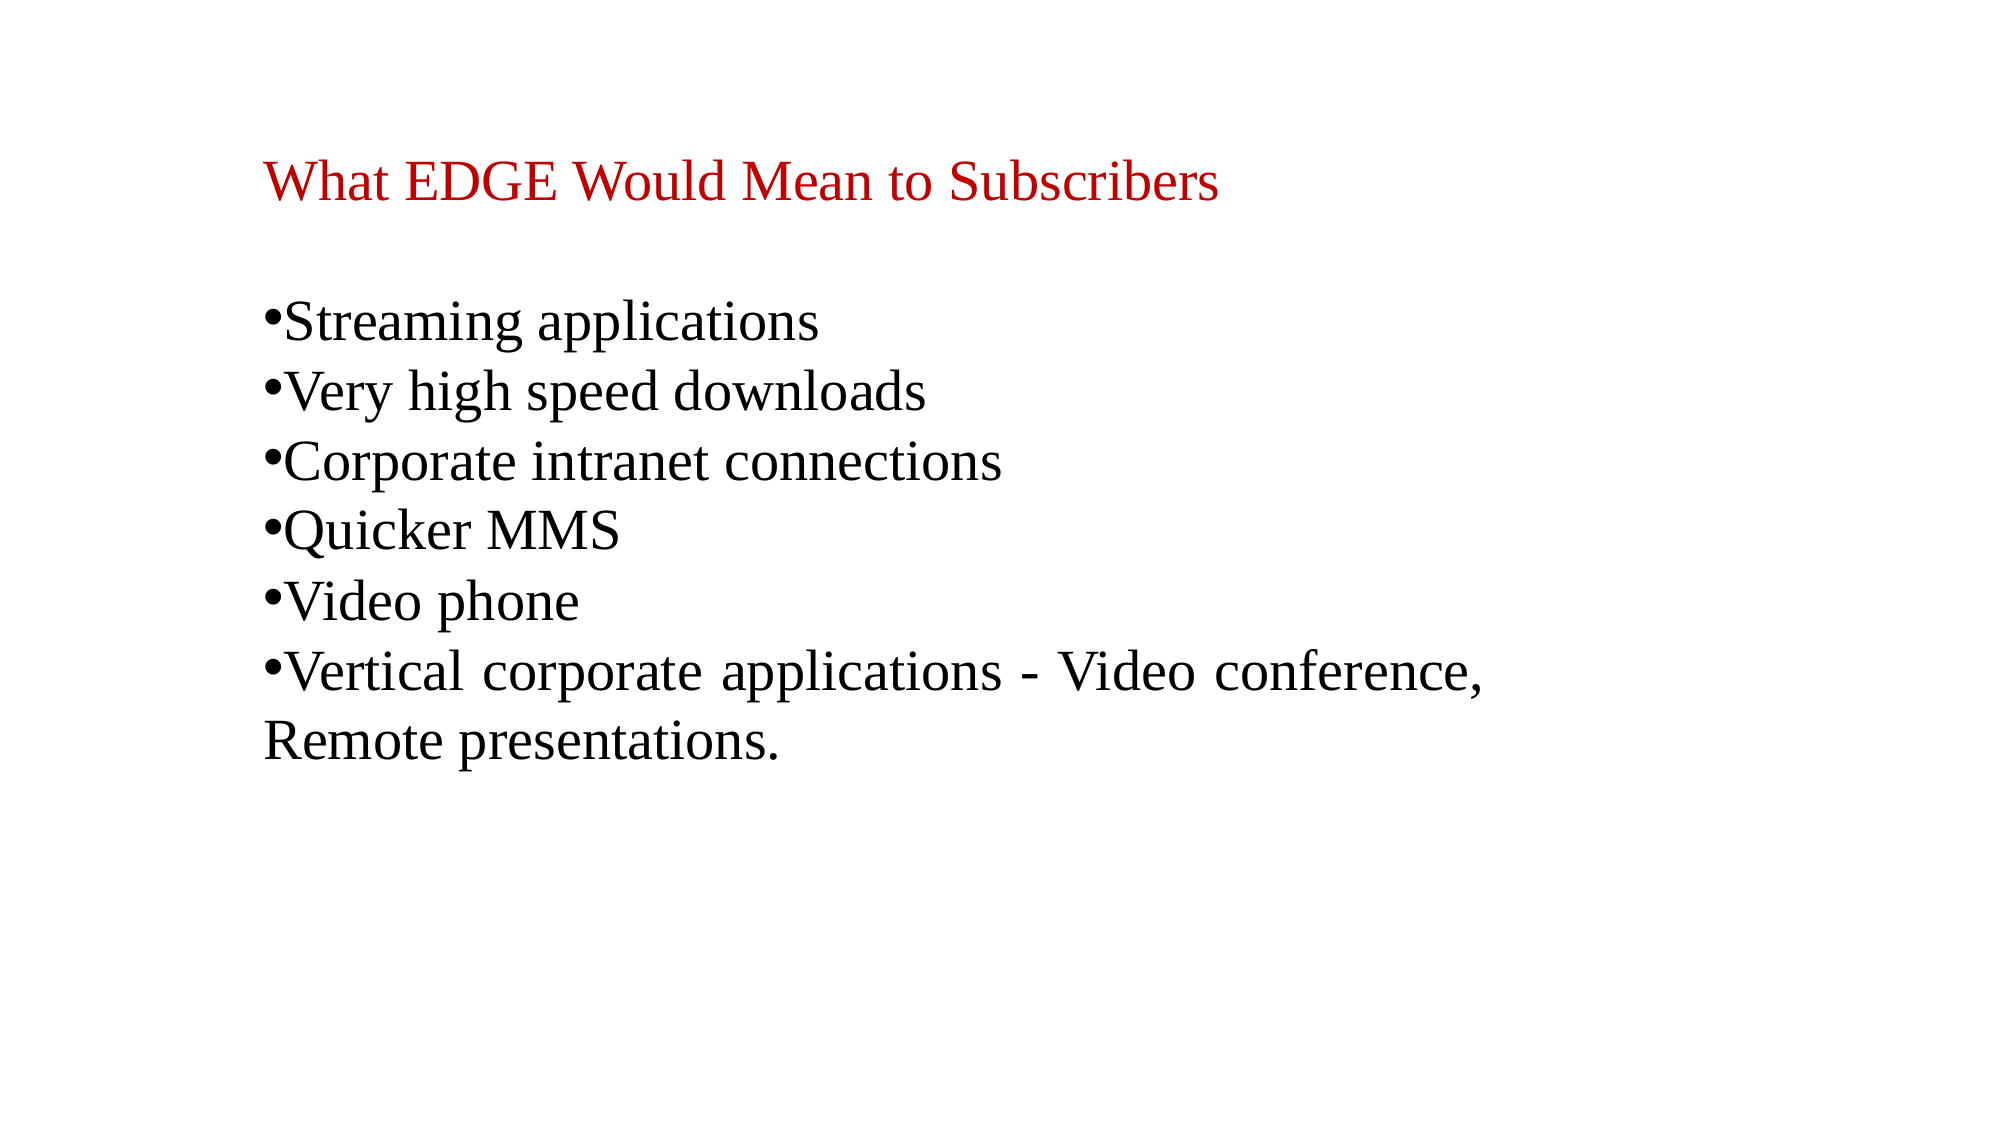

What EDGE Would Mean to Subscribers

Streaming applications
Very high speed downloads
Corporate intranet connections
Quicker MMS
Video phone
Vertical corporate applications - Video conference, Remote presentations.